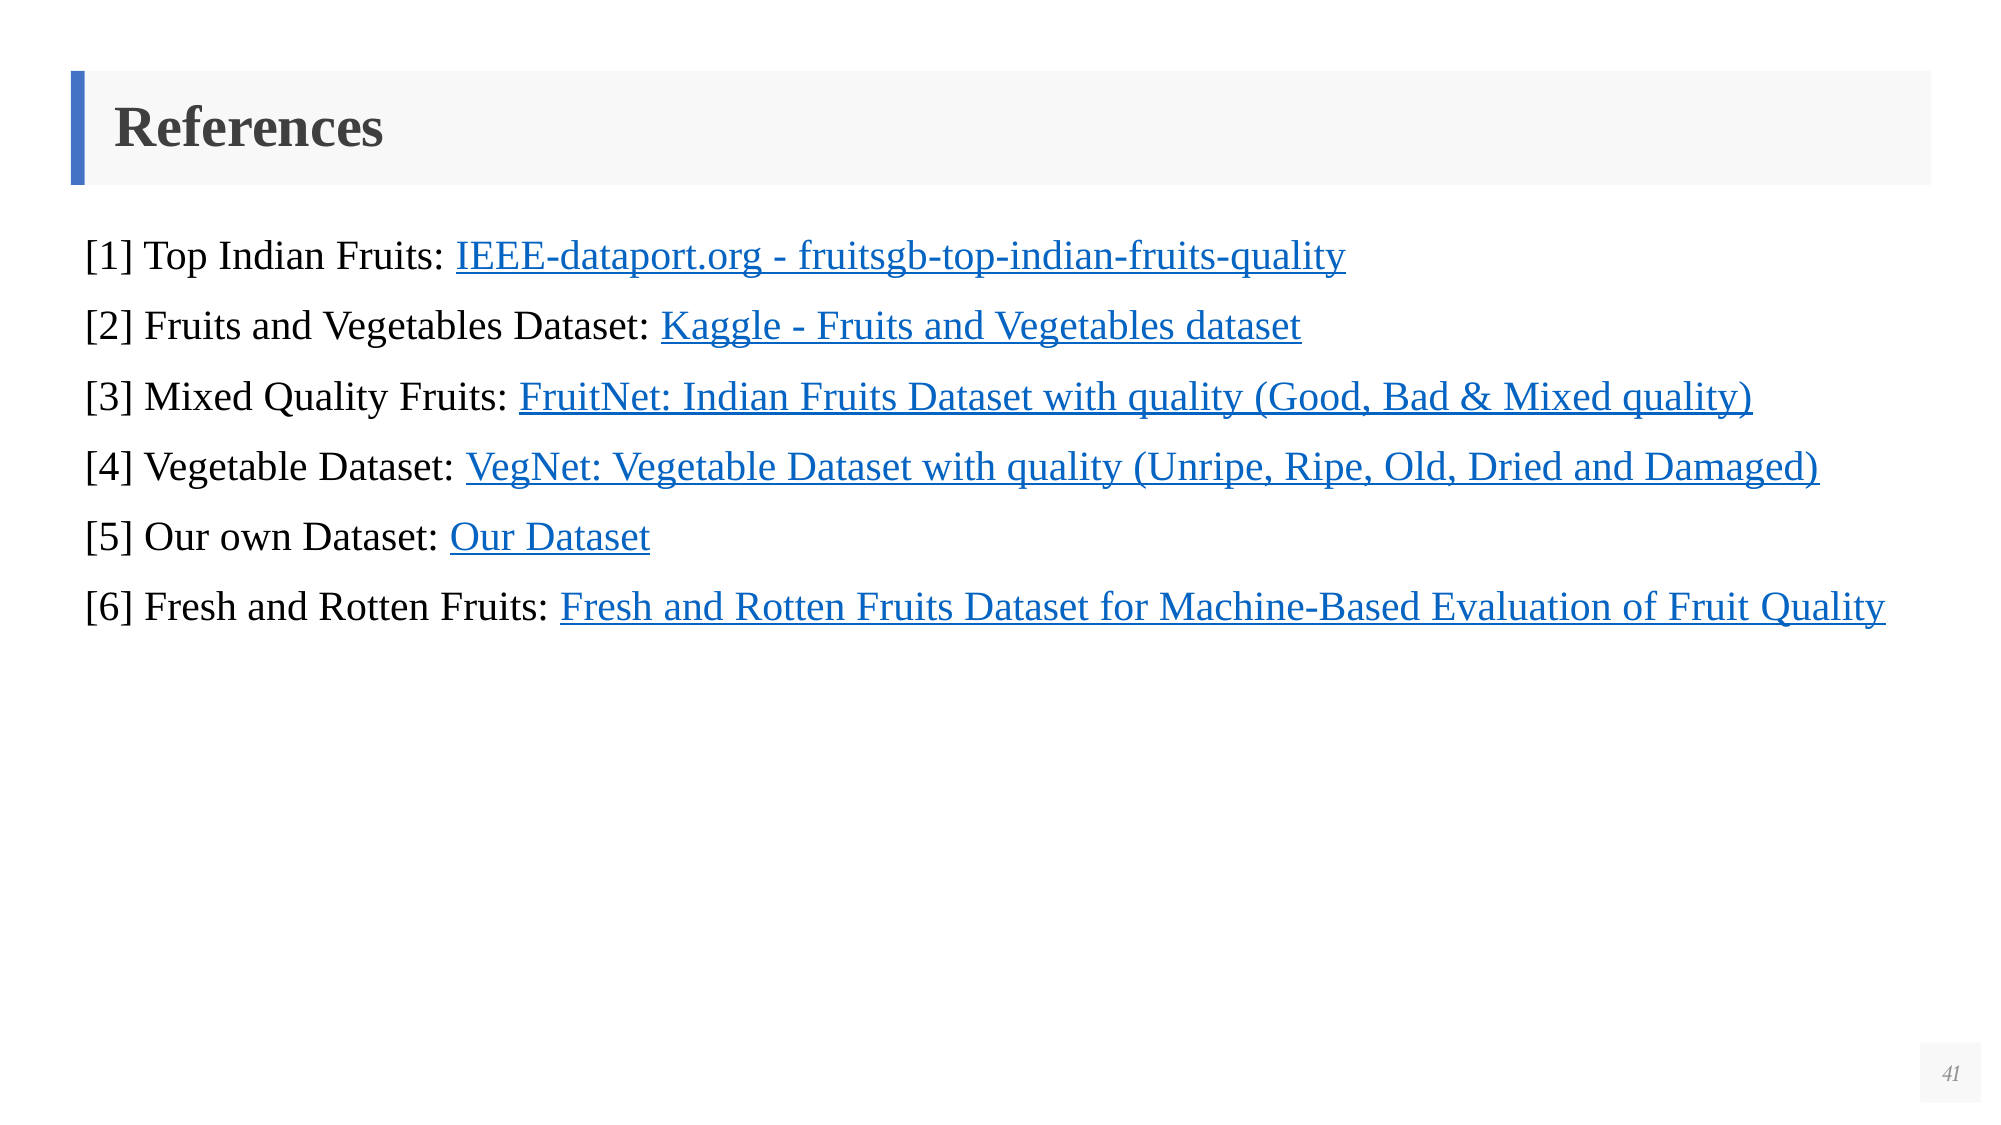

# References
[1] Top Indian Fruits: IEEE-dataport.org - fruitsgb-top-indian-fruits-quality
[2] Fruits and Vegetables Dataset: Kaggle - Fruits and Vegetables dataset
[3] Mixed Quality Fruits: FruitNet: Indian Fruits Dataset with quality (Good, Bad & Mixed quality)
[4] Vegetable Dataset: VegNet: Vegetable Dataset with quality (Unripe, Ripe, Old, Dried and Damaged)
[5] Our own Dataset: Our Dataset
[6] Fresh and Rotten Fruits: Fresh and Rotten Fruits Dataset for Machine-Based Evaluation of Fruit Quality

41